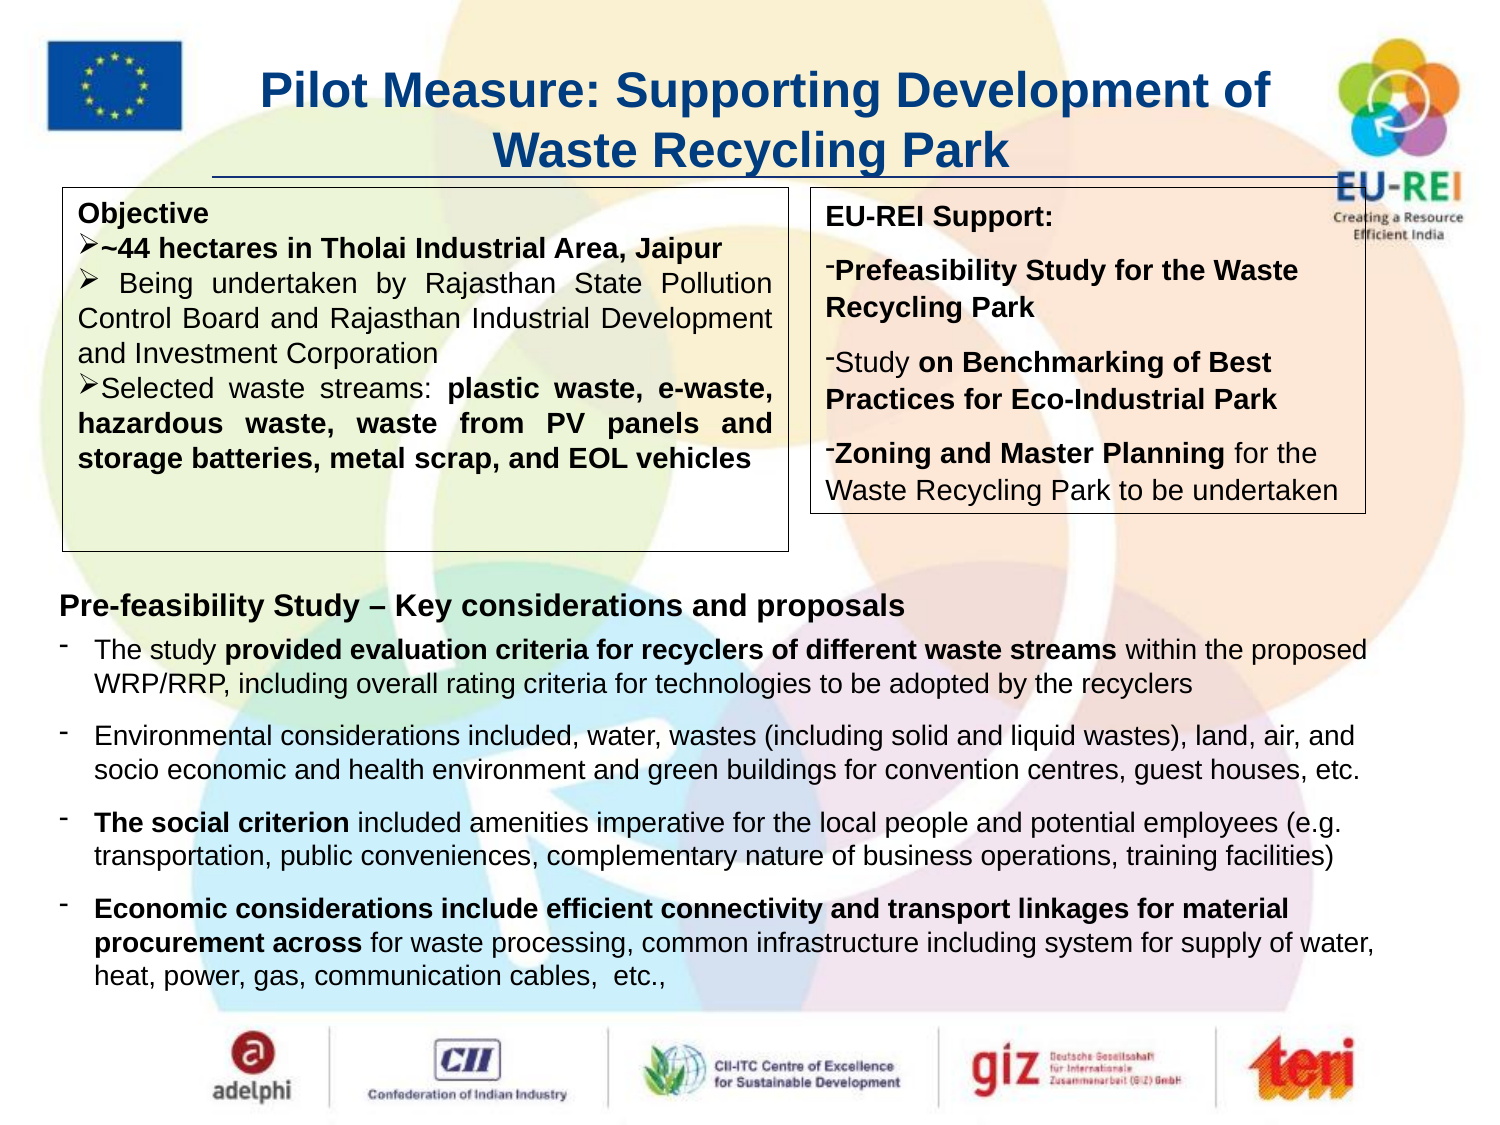

# Pilot Measure: Supporting Development of Waste Recycling Park
Objective
~44 hectares in Tholai Industrial Area, Jaipur
 Being undertaken by Rajasthan State Pollution Control Board and Rajasthan Industrial Development and Investment Corporation
Selected waste streams: plastic waste, e-waste, hazardous waste, waste from PV panels and storage batteries, metal scrap, and EOL vehicles

EU-REI Support:
Prefeasibility Study for the Waste Recycling Park
Study on Benchmarking of Best Practices for Eco-Industrial Park
Zoning and Master Planning for the Waste Recycling Park to be undertaken

Pre-feasibility Study – Key considerations and proposals
The study provided evaluation criteria for recyclers of different waste streams within the proposed WRP/RRP, including overall rating criteria for technologies to be adopted by the recyclers
Environmental considerations included, water, wastes (including solid and liquid wastes), land, air, and socio economic and health environment and green buildings for convention centres, guest houses, etc.
The social criterion included amenities imperative for the local people and potential employees (e.g. transportation, public conveniences, complementary nature of business operations, training facilities)
Economic considerations include efficient connectivity and transport linkages for material procurement across for waste processing, common infrastructure including system for supply of water, heat, power, gas, communication cables,  etc.,